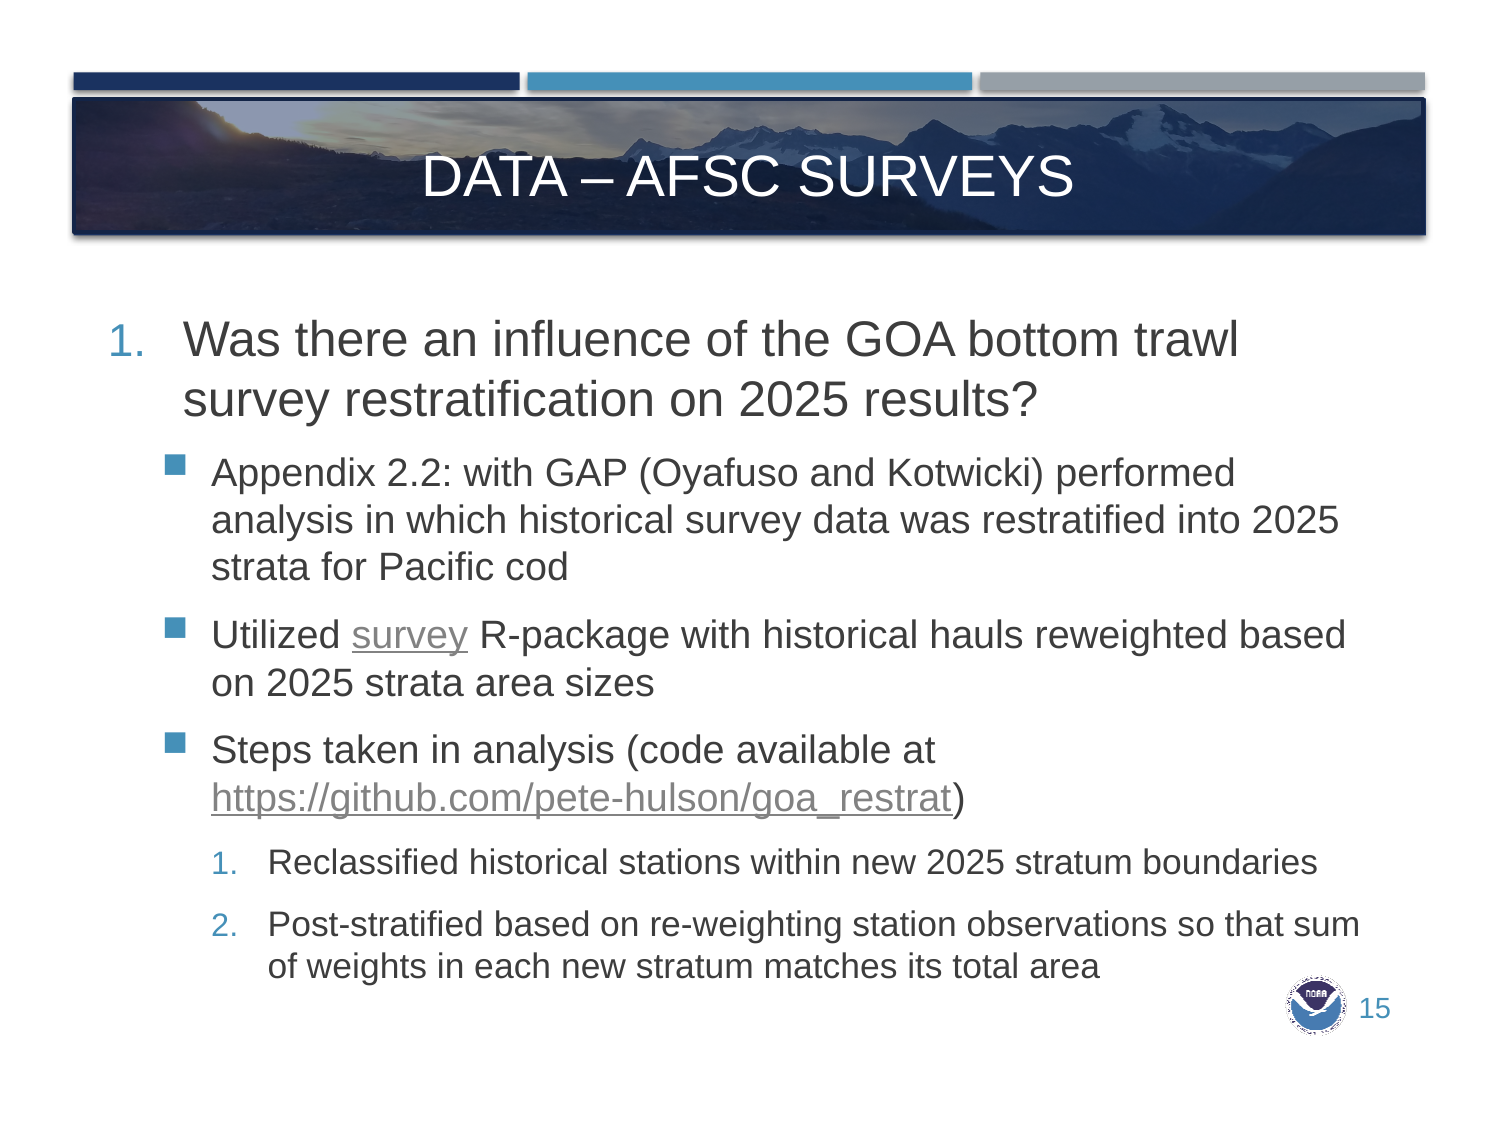

# Data – afsc surveys
Was there an influence of the GOA bottom trawl survey restratification on 2025 results?
Appendix 2.2: with GAP (Oyafuso and Kotwicki) performed analysis in which historical survey data was restratified into 2025 strata for Pacific cod
Utilized survey R-package with historical hauls reweighted based on 2025 strata area sizes
Steps taken in analysis (code available at https://github.com/pete-hulson/goa_restrat)
Reclassified historical stations within new 2025 stratum boundaries
Post-stratified based on re-weighting station observations so that sum of weights in each new stratum matches its total area

15